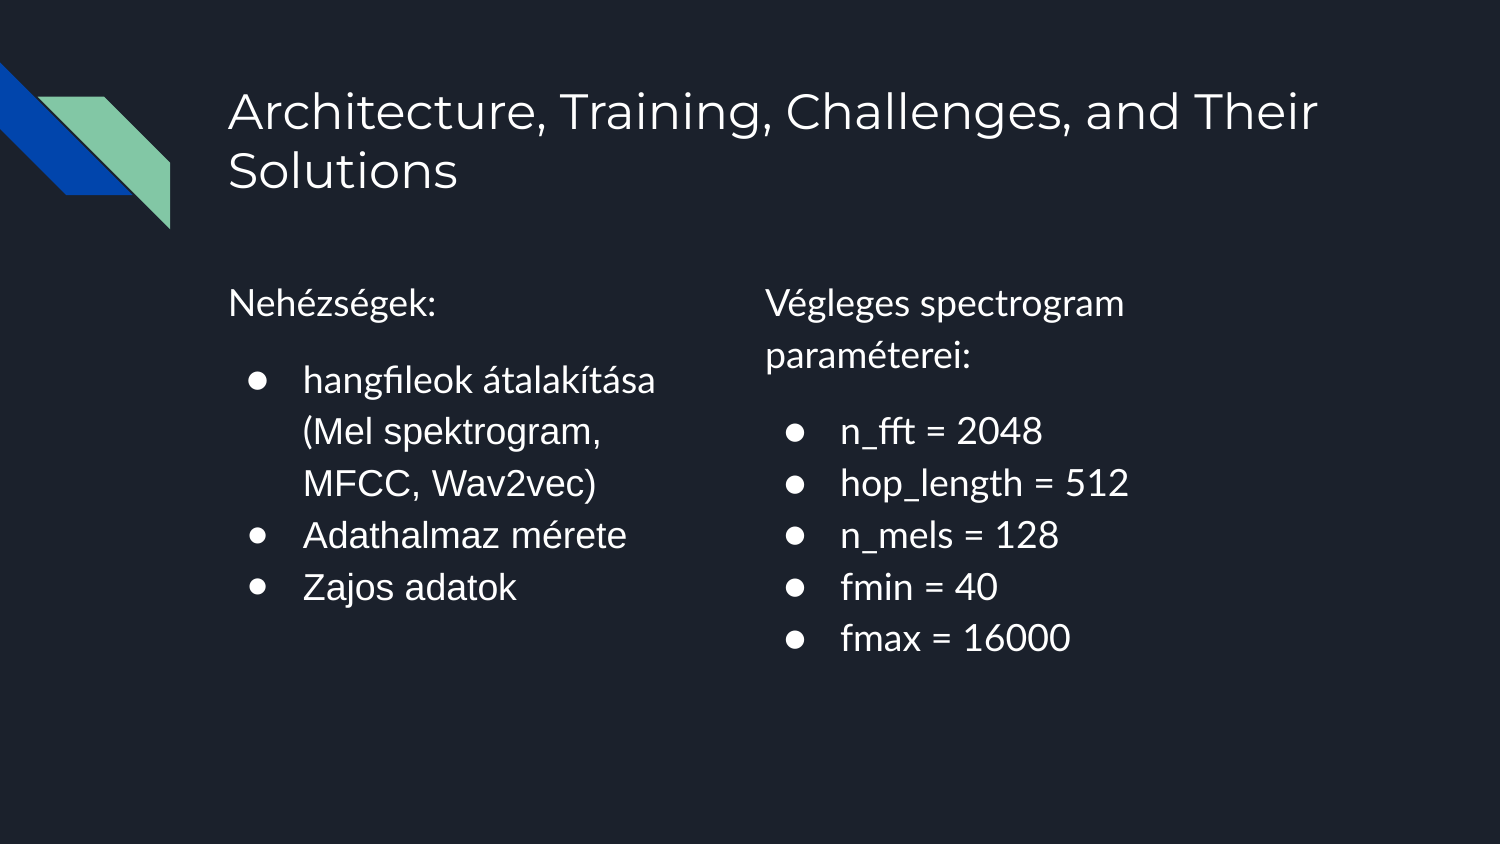

# Architecture, Training, Challenges, and Their Solutions
Nehézségek:
hangfileok átalakítása (Mel spektrogram, MFCC, Wav2vec)
Adathalmaz mérete
Zajos adatok
Végleges spectrogram paraméterei:
n_fft = 2048
hop_length = 512
n_mels = 128
fmin = 40
fmax = 16000